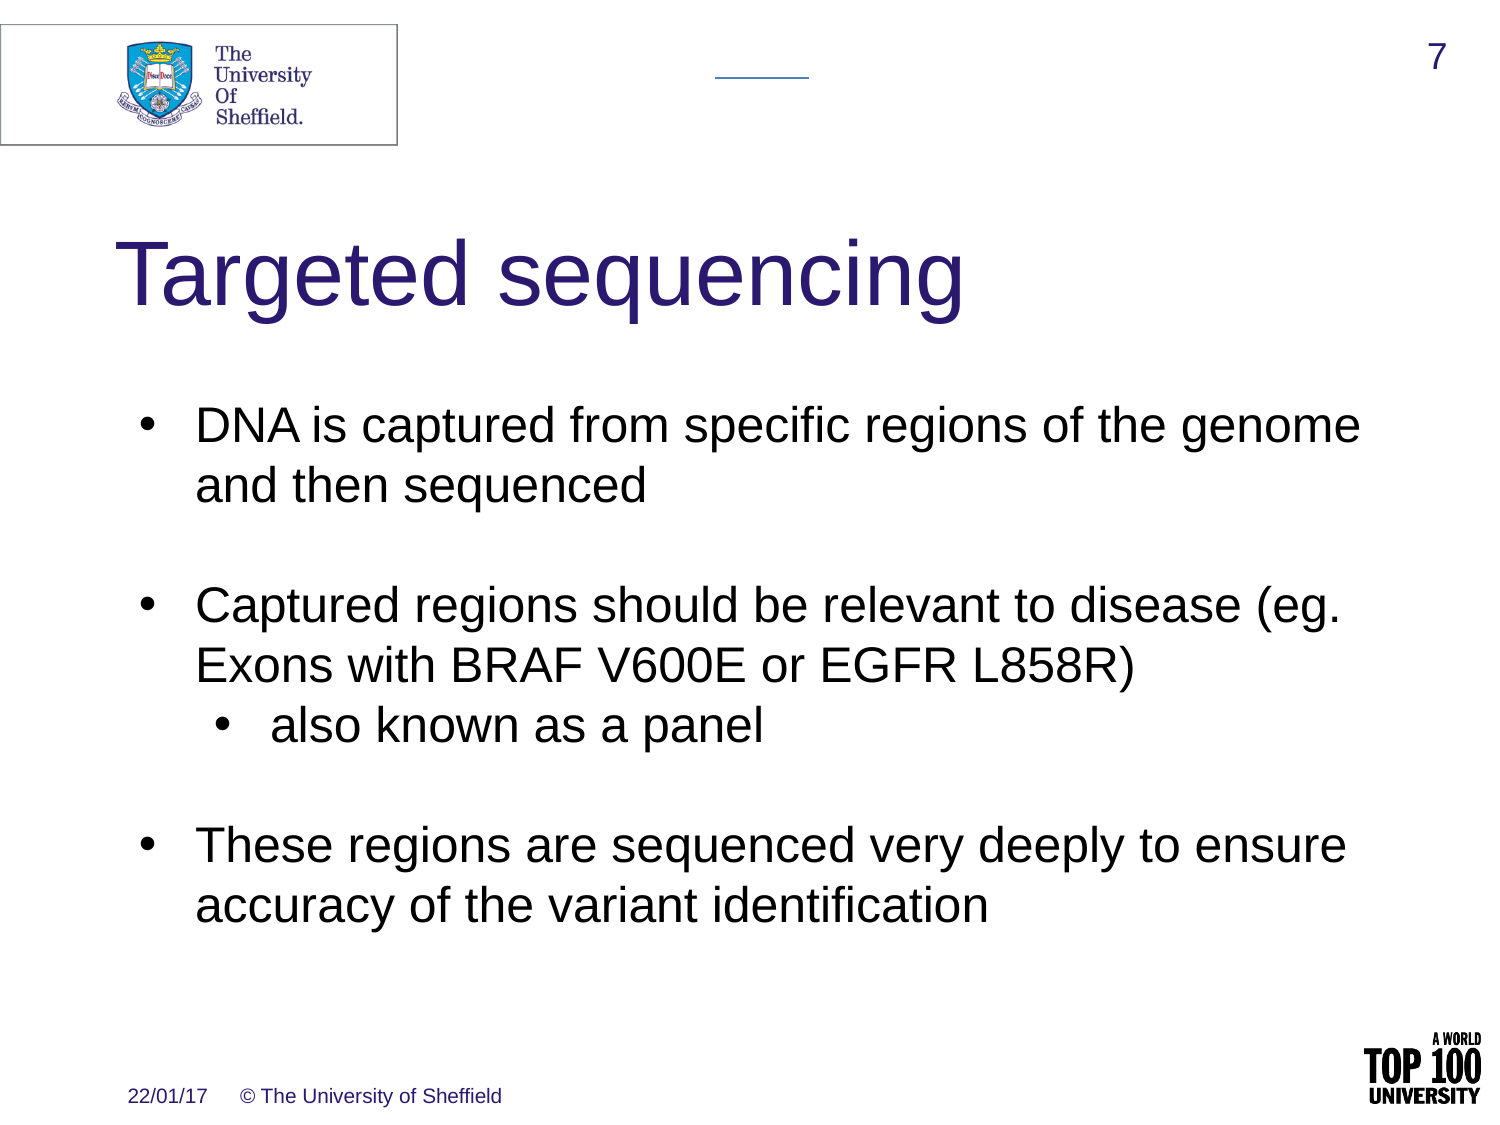

7
# Targeted sequencing
DNA is captured from specific regions of the genome and then sequenced

Captured regions should be relevant to disease (eg. Exons with BRAF V600E or EGFR L858R)
also known as a panel

These regions are sequenced very deeply to ensure accuracy of the variant identification
22/01/17
© The University of Sheffield